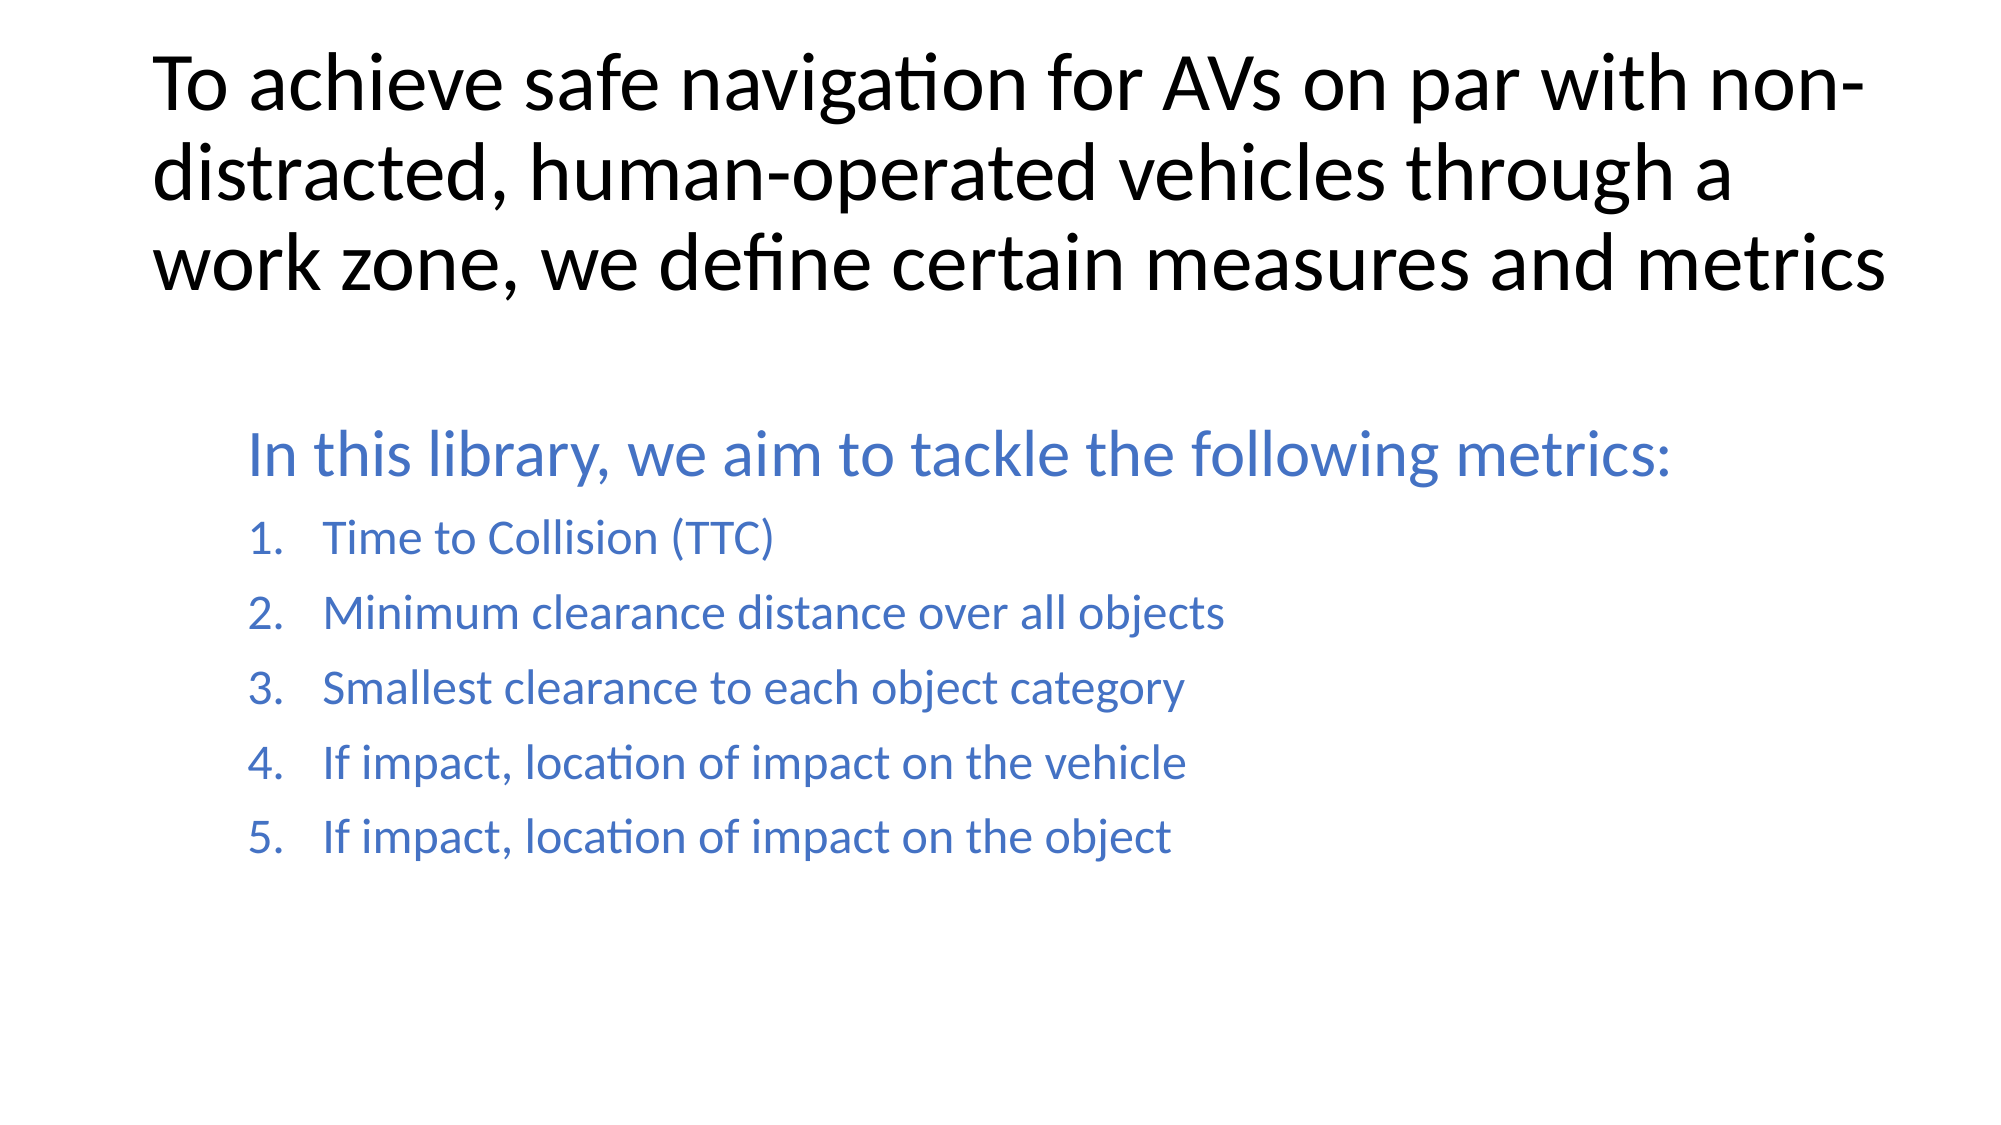

# To achieve safe navigation for AVs on par with non-distracted, human-operated vehicles through a work zone, we define certain measures and metrics
In this library, we aim to tackle the following metrics:
Time to Collision (TTC)
Minimum clearance distance over all objects
Smallest clearance to each object category
If impact, location of impact on the vehicle
If impact, location of impact on the object